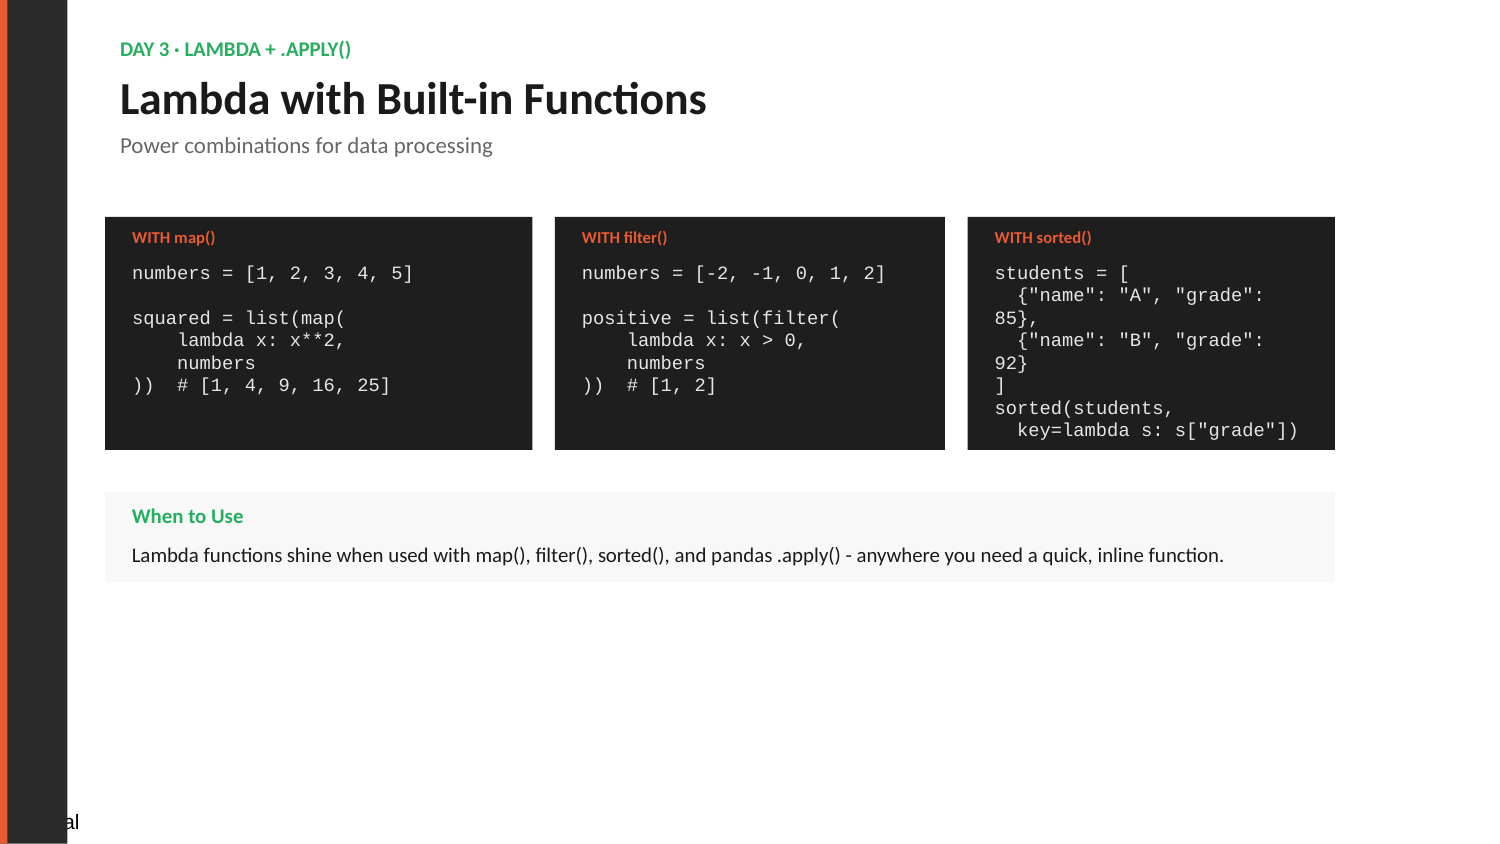

DAY 3 · LAMBDA + .APPLY()
Lambda with Built-in Functions
Power combinations for data processing

WITH map()
WITH filter()
WITH sorted()
numbers = [1, 2, 3, 4, 5]

squared = list(map(
    lambda x: x**2,
    numbers
))  # [1, 4, 9, 16, 25]
numbers = [-2, -1, 0, 1, 2]

positive = list(filter(
    lambda x: x > 0,
    numbers
))  # [1, 2]
students = [
  {"name": "A", "grade": 85},
  {"name": "B", "grade": 92}
]
sorted(students,
  key=lambda s: s["grade"])

When to Use
Lambda functions shine when used with map(), filter(), sorted(), and pandas .apply() - anywhere you need a quick, inline function.